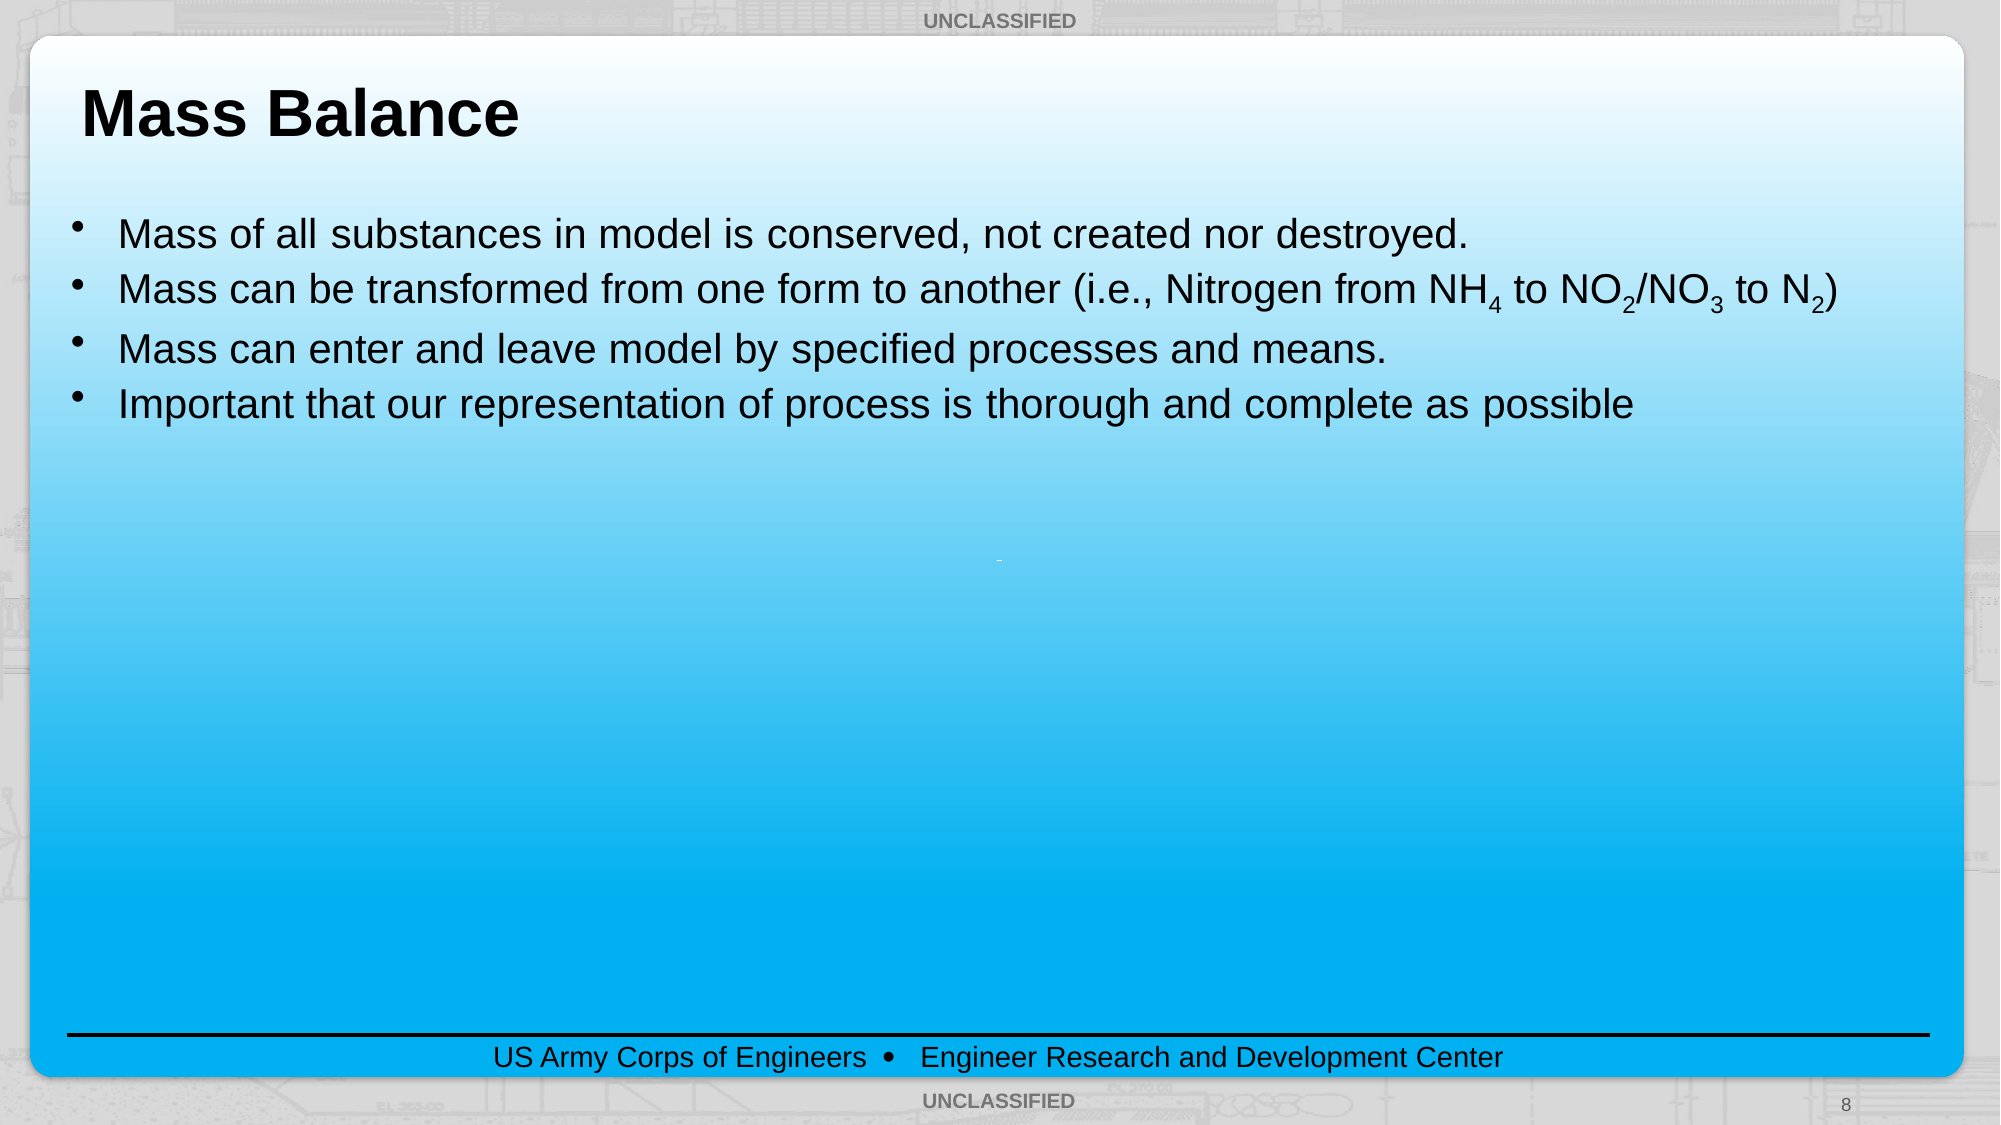

# Mass Balance
Mass of all substances in model is conserved, not created nor destroyed.
Mass can be transformed from one form to another (i.e., Nitrogen from NH4 to NO2/NO3 to N2)
Mass can enter and leave model by specified processes and means.
Important that our representation of process is thorough and complete as possible
8